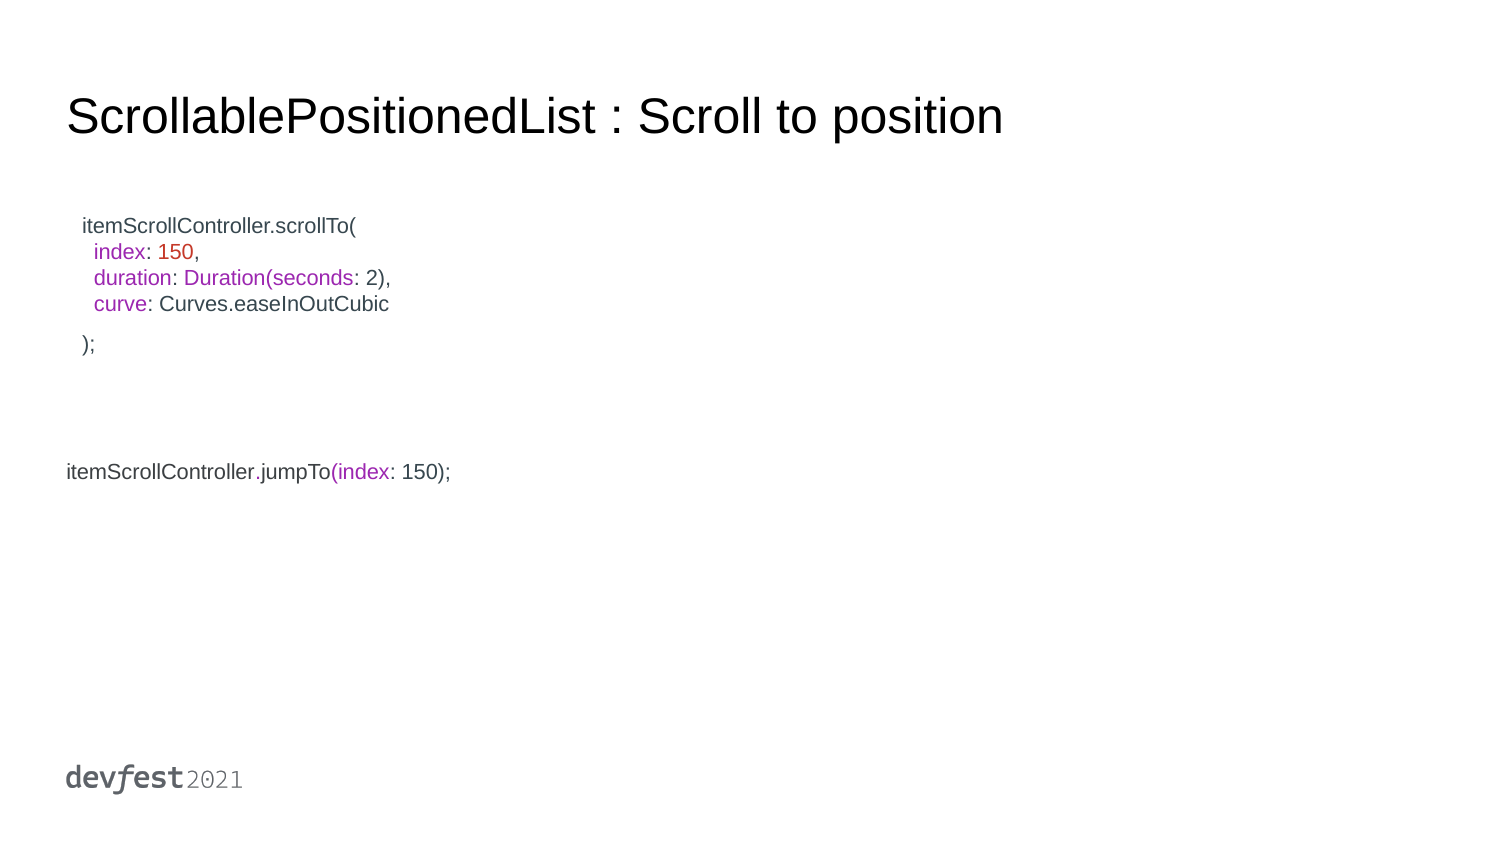

# ScrollablePositionedList : Scroll to position
itemScrollController.scrollTo(
  index: 150,
  duration: Duration(seconds: 2),
  curve: Curves.easeInOutCubic
);
itemScrollController.jumpTo(index: 150);